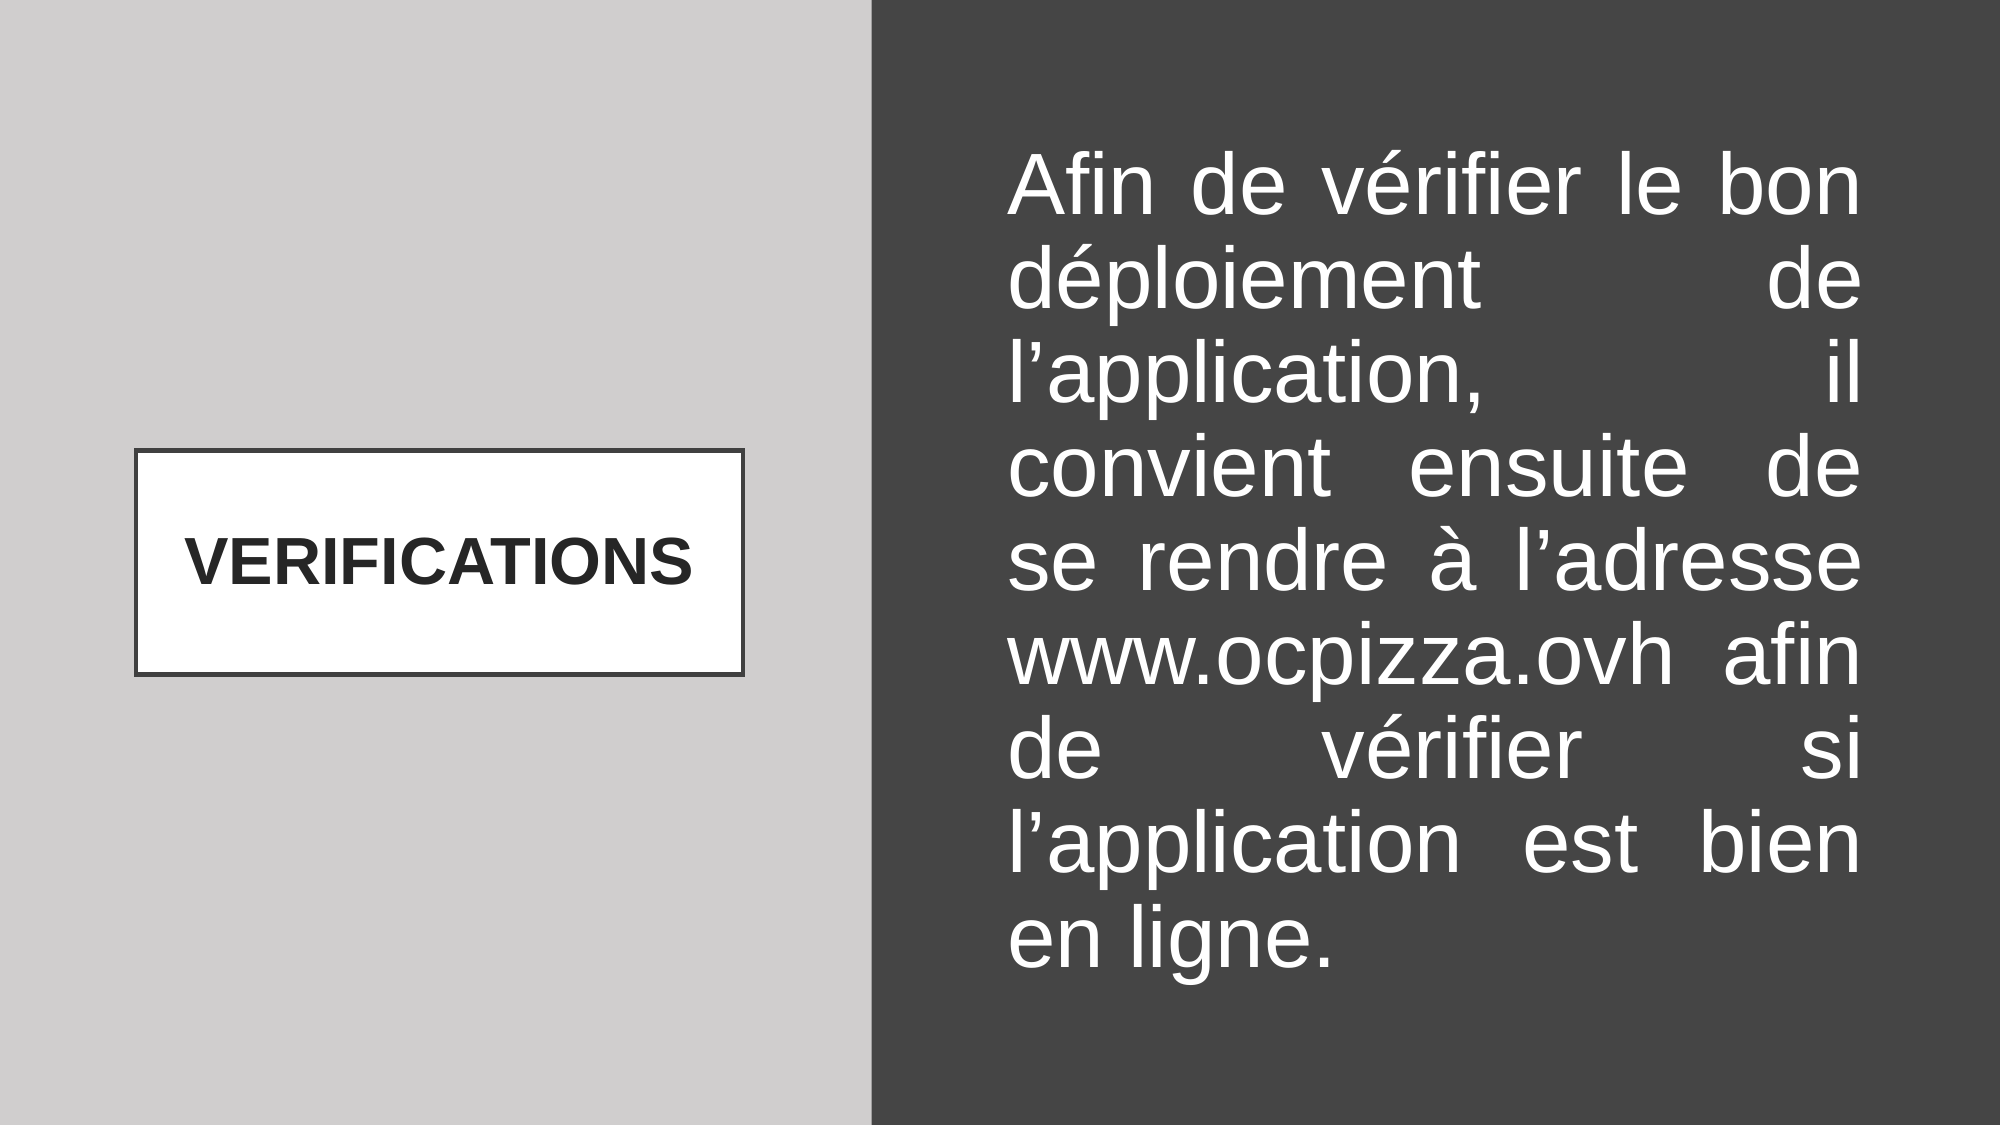

Afin de vérifier le bon déploiement de l’application, il convient ensuite de se rendre à l’adresse www.ocpizza.ovh afin de vérifier si l’application est bien en ligne.

# VERIFICATIONS